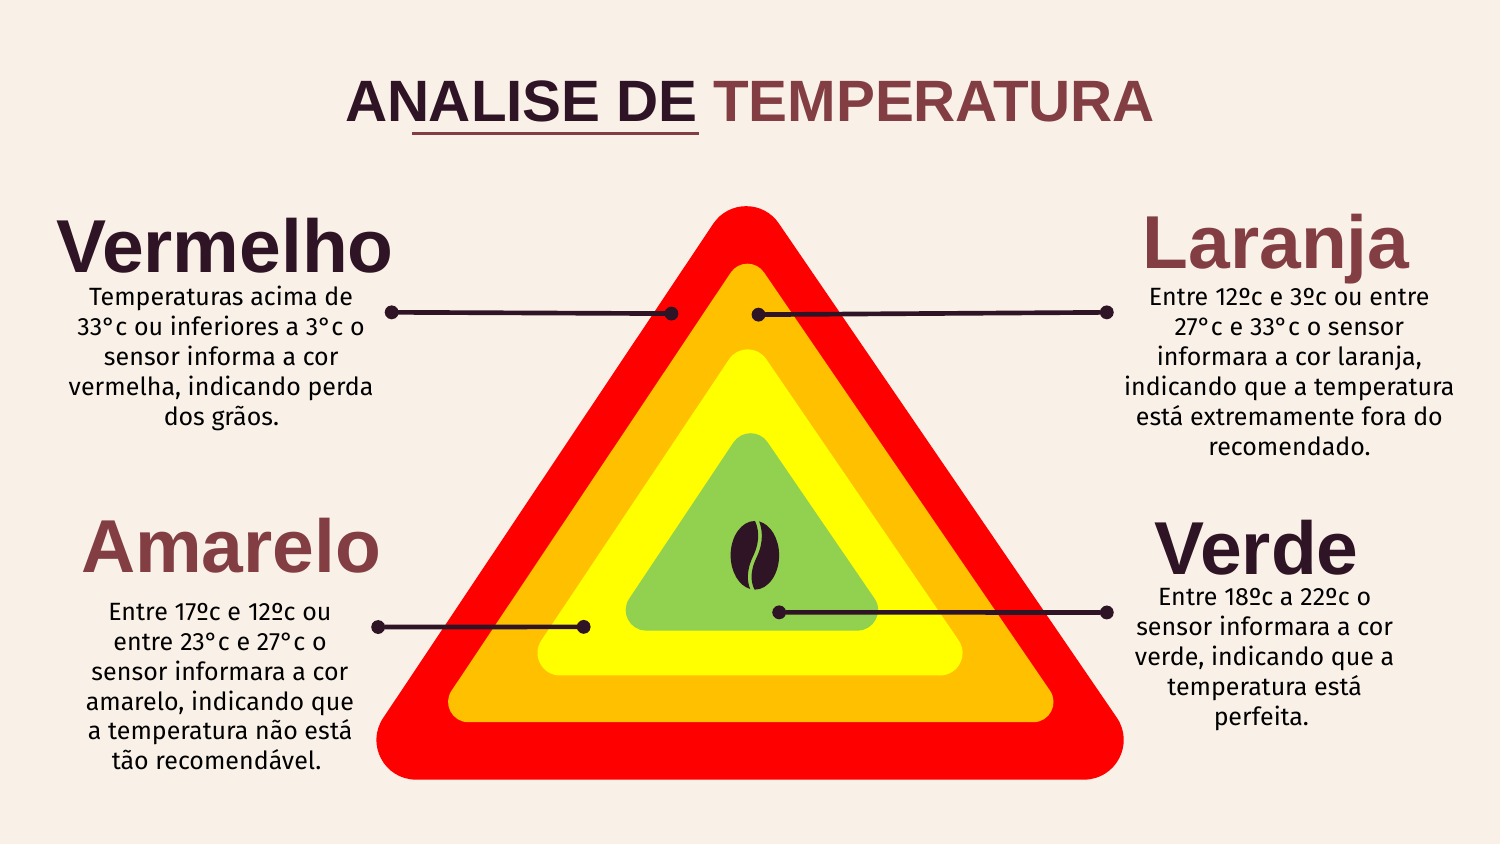

ANALISE DE TEMPERATURA

Laranja
Vermelho

Temperaturas acima de 33°c ou inferiores a 3°c o sensor informa a cor vermelha, indicando perda dos grãos.

Entre 12ºc e 3ºc ou entre 27°c e 33°c o sensor informara a cor laranja, indicando que a temperatura está extremamente fora do recomendado.

Amarelo
Verde

Entre 18ºc a 22ºc o sensor informara a cor verde, indicando que a temperatura está perfeita.

Entre 17ºc e 12ºc ou entre 23°c e 27°c o sensor informara a cor amarelo, indicando que a temperatura não está tão recomendável.